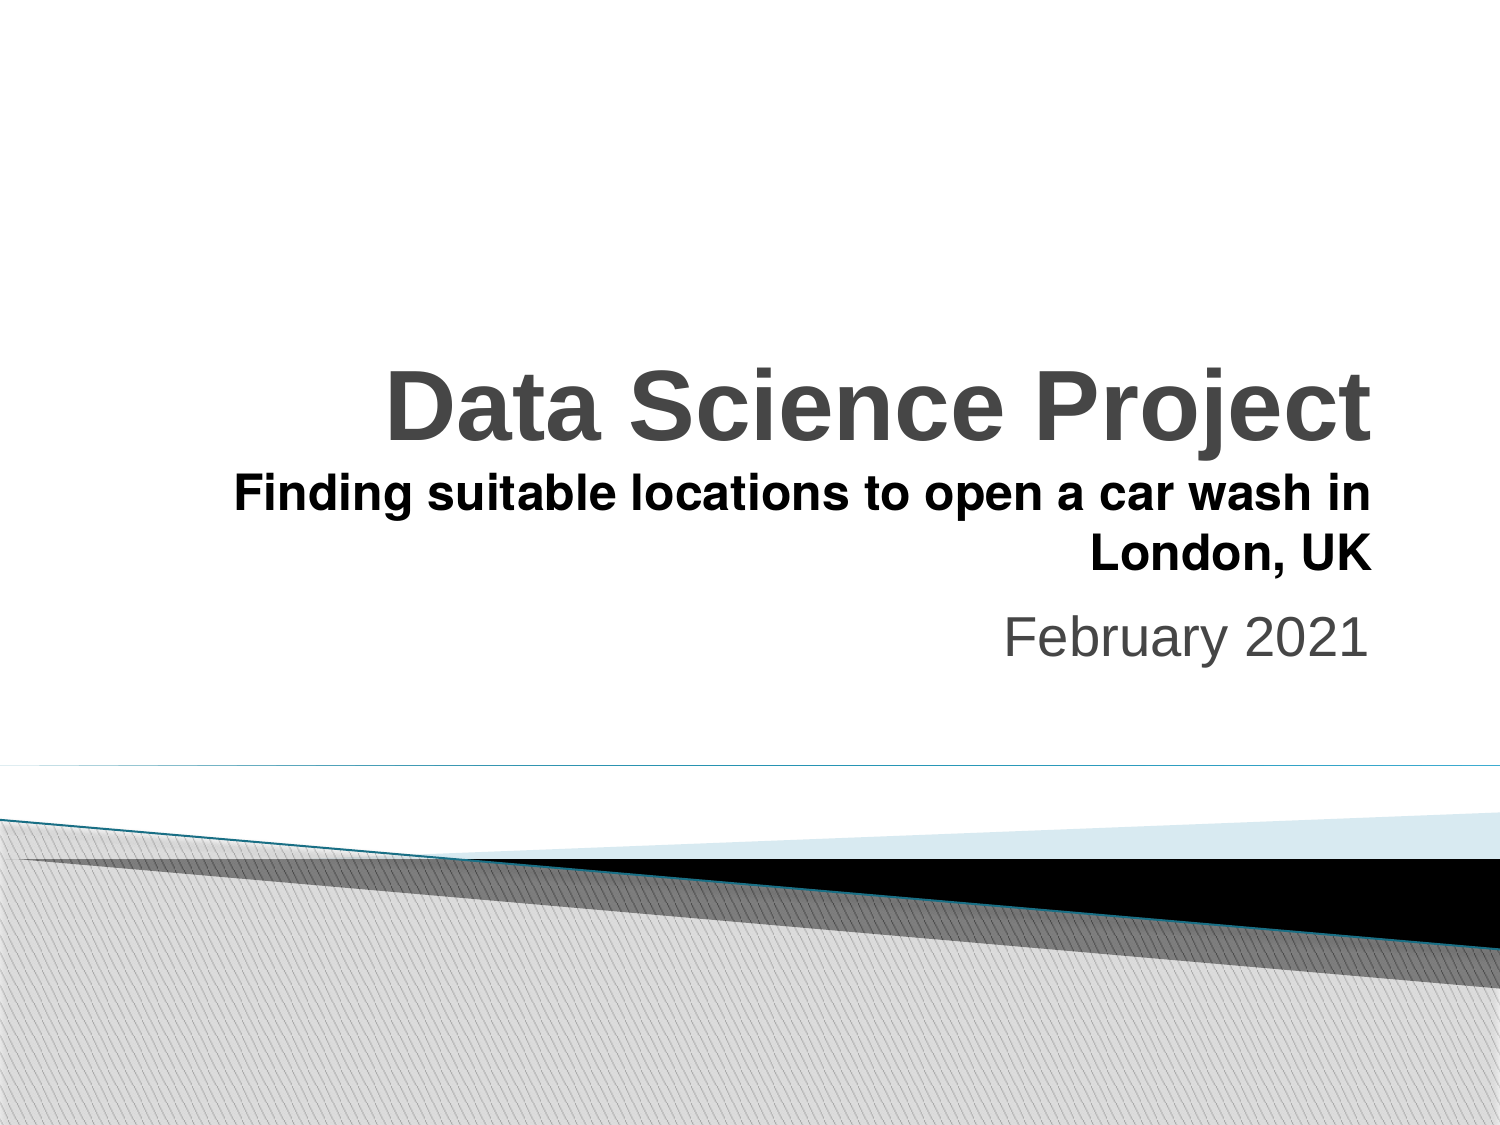

# Data Science Project Finding suitable locations to open a car wash in London, UK
February 2021